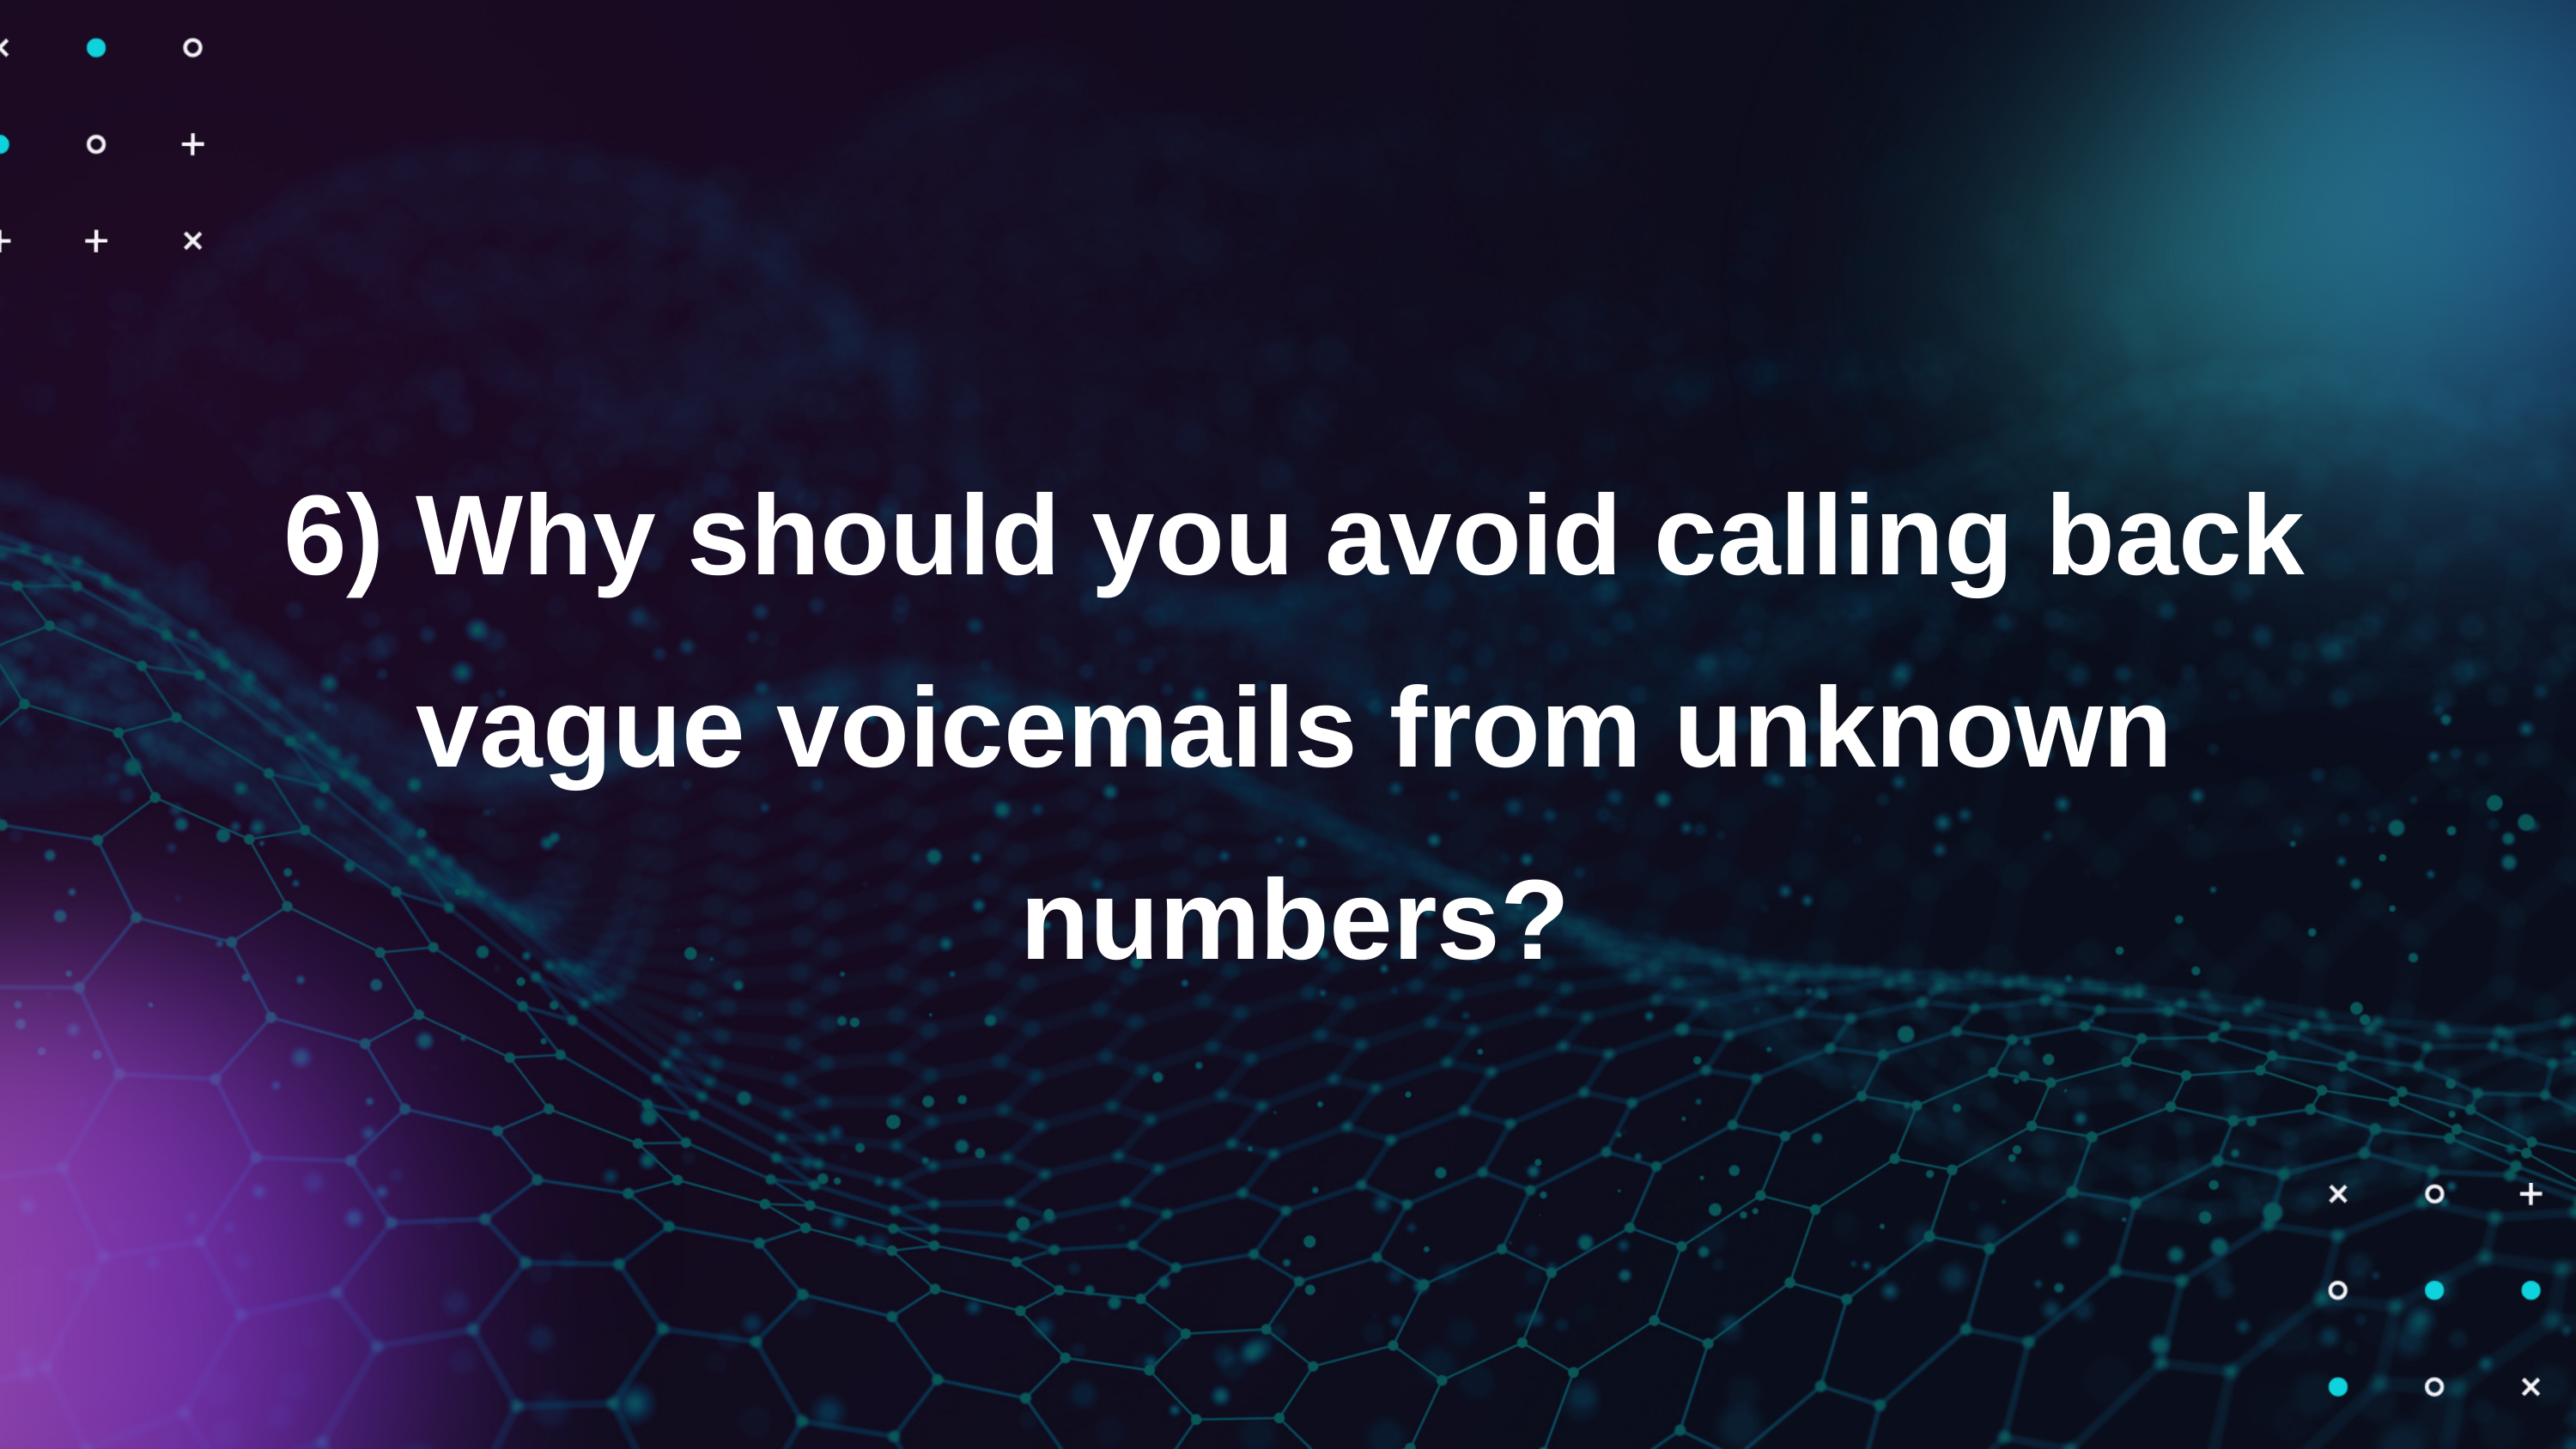

6) Why should you avoid calling back vague voicemails from unknown numbers?